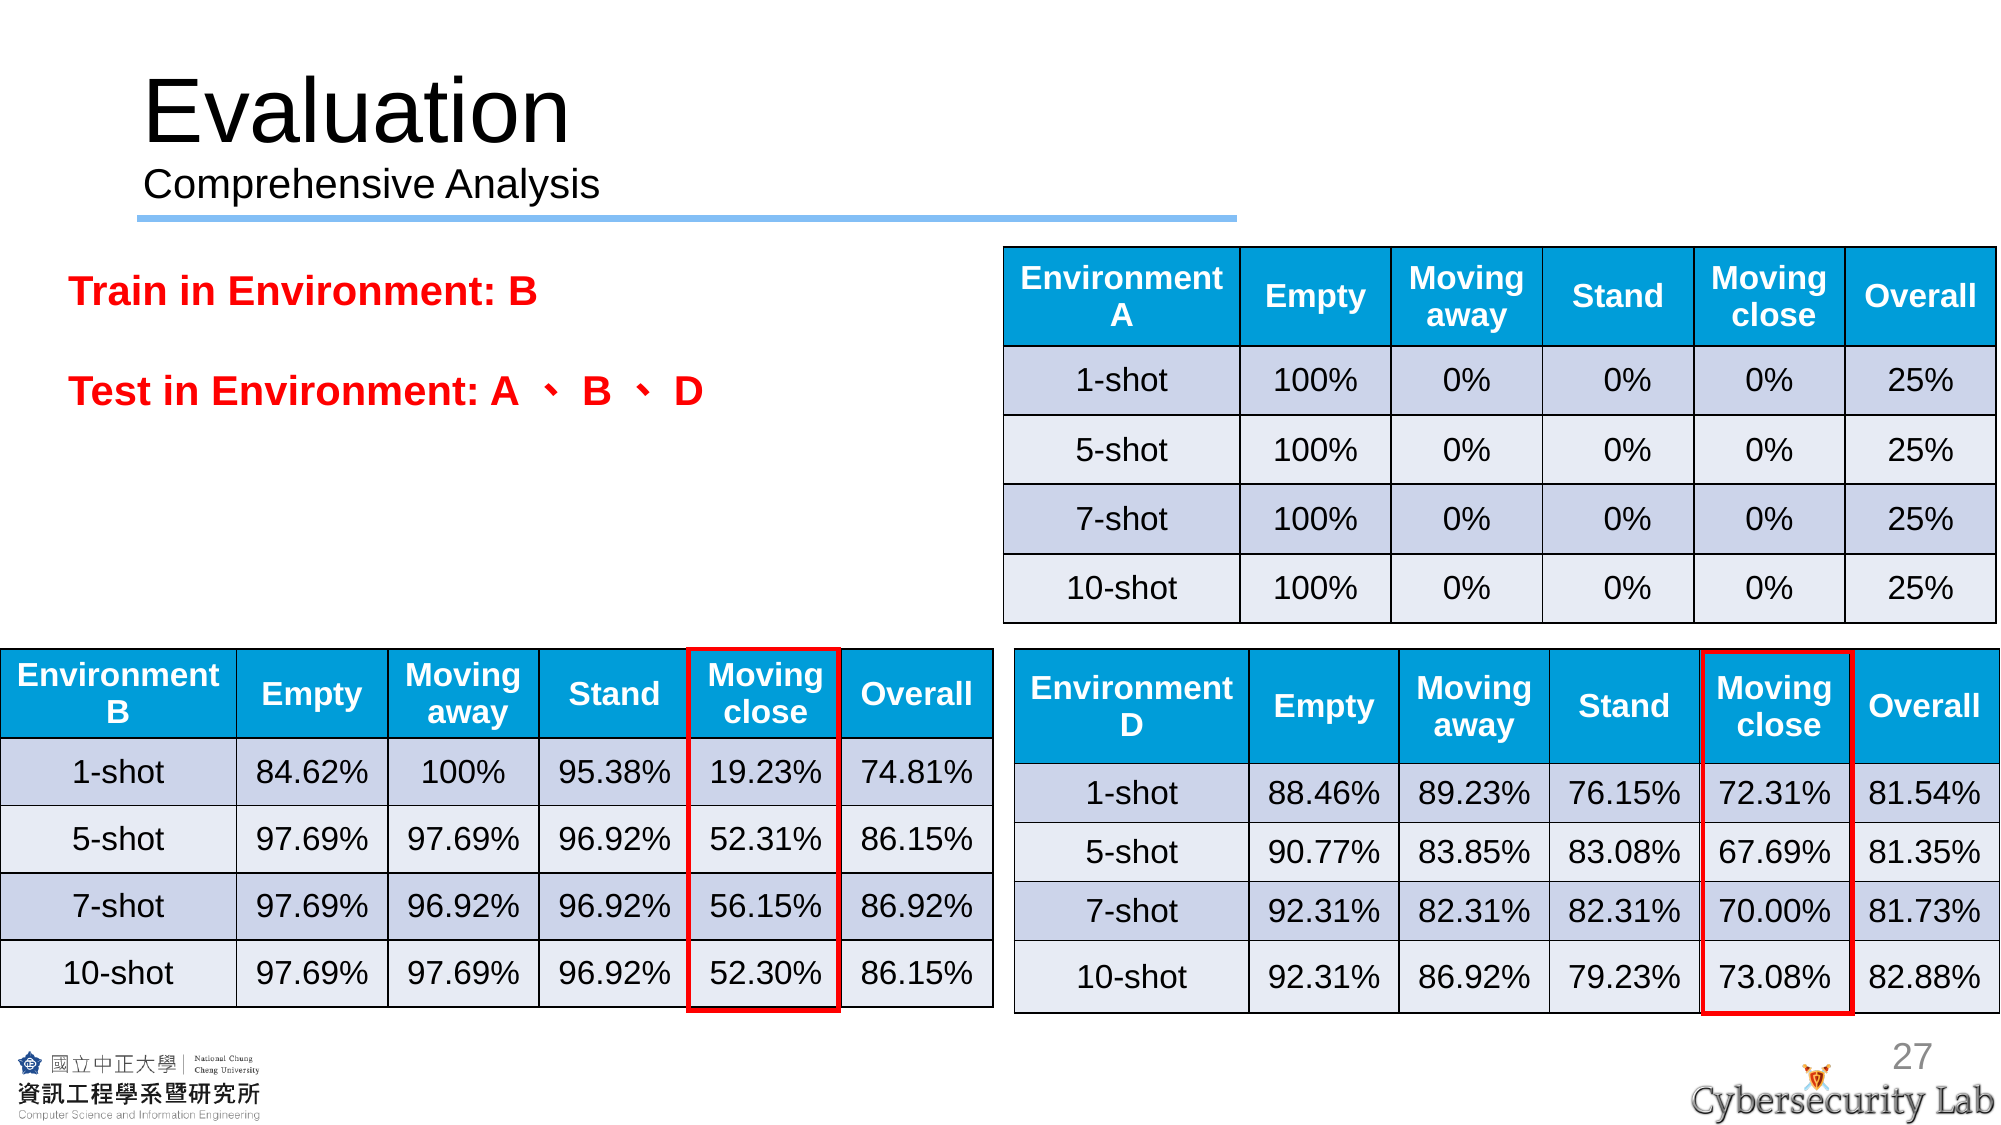

# Evaluation Comprehensive Analysis
| Environment A | Empty | Moving away | Stand | Moving close | Overall |
| --- | --- | --- | --- | --- | --- |
| 1-shot | 100% | 0% | 0% | 0% | 25% |
| 5-shot | 100% | 0% | 0% | 0% | 25% |
| 7-shot | 100% | 0% | 0% | 0% | 25% |
| 10-shot | 100% | 0% | 0% | 0% | 25% |
Train in Environment: B

Test in Environment: A、B、D

| Environment D | Empty | Moving away | Stand | Moving close | Overall |
| --- | --- | --- | --- | --- | --- |
| 1-shot | 88.46% | 89.23% | 76.15% | 72.31% | 81.54% |
| 5-shot | 90.77% | 83.85% | 83.08% | 67.69% | 81.35% |
| 7-shot | 92.31% | 82.31% | 82.31% | 70.00% | 81.73% |
| 10-shot | 92.31% | 86.92% | 79.23% | 73.08% | 82.88% |
| Environment B | Empty | Moving away | Stand | Moving close | Overall |
| --- | --- | --- | --- | --- | --- |
| 1-shot | 84.62% | 100% | 95.38% | 19.23% | 74.81% |
| 5-shot | 97.69% | 97.69% | 96.92% | 52.31% | 86.15% |
| 7-shot | 97.69% | 96.92% | 96.92% | 56.15% | 86.92% |
| 10-shot | 97.69% | 97.69% | 96.92% | 52.30% | 86.15% |

27